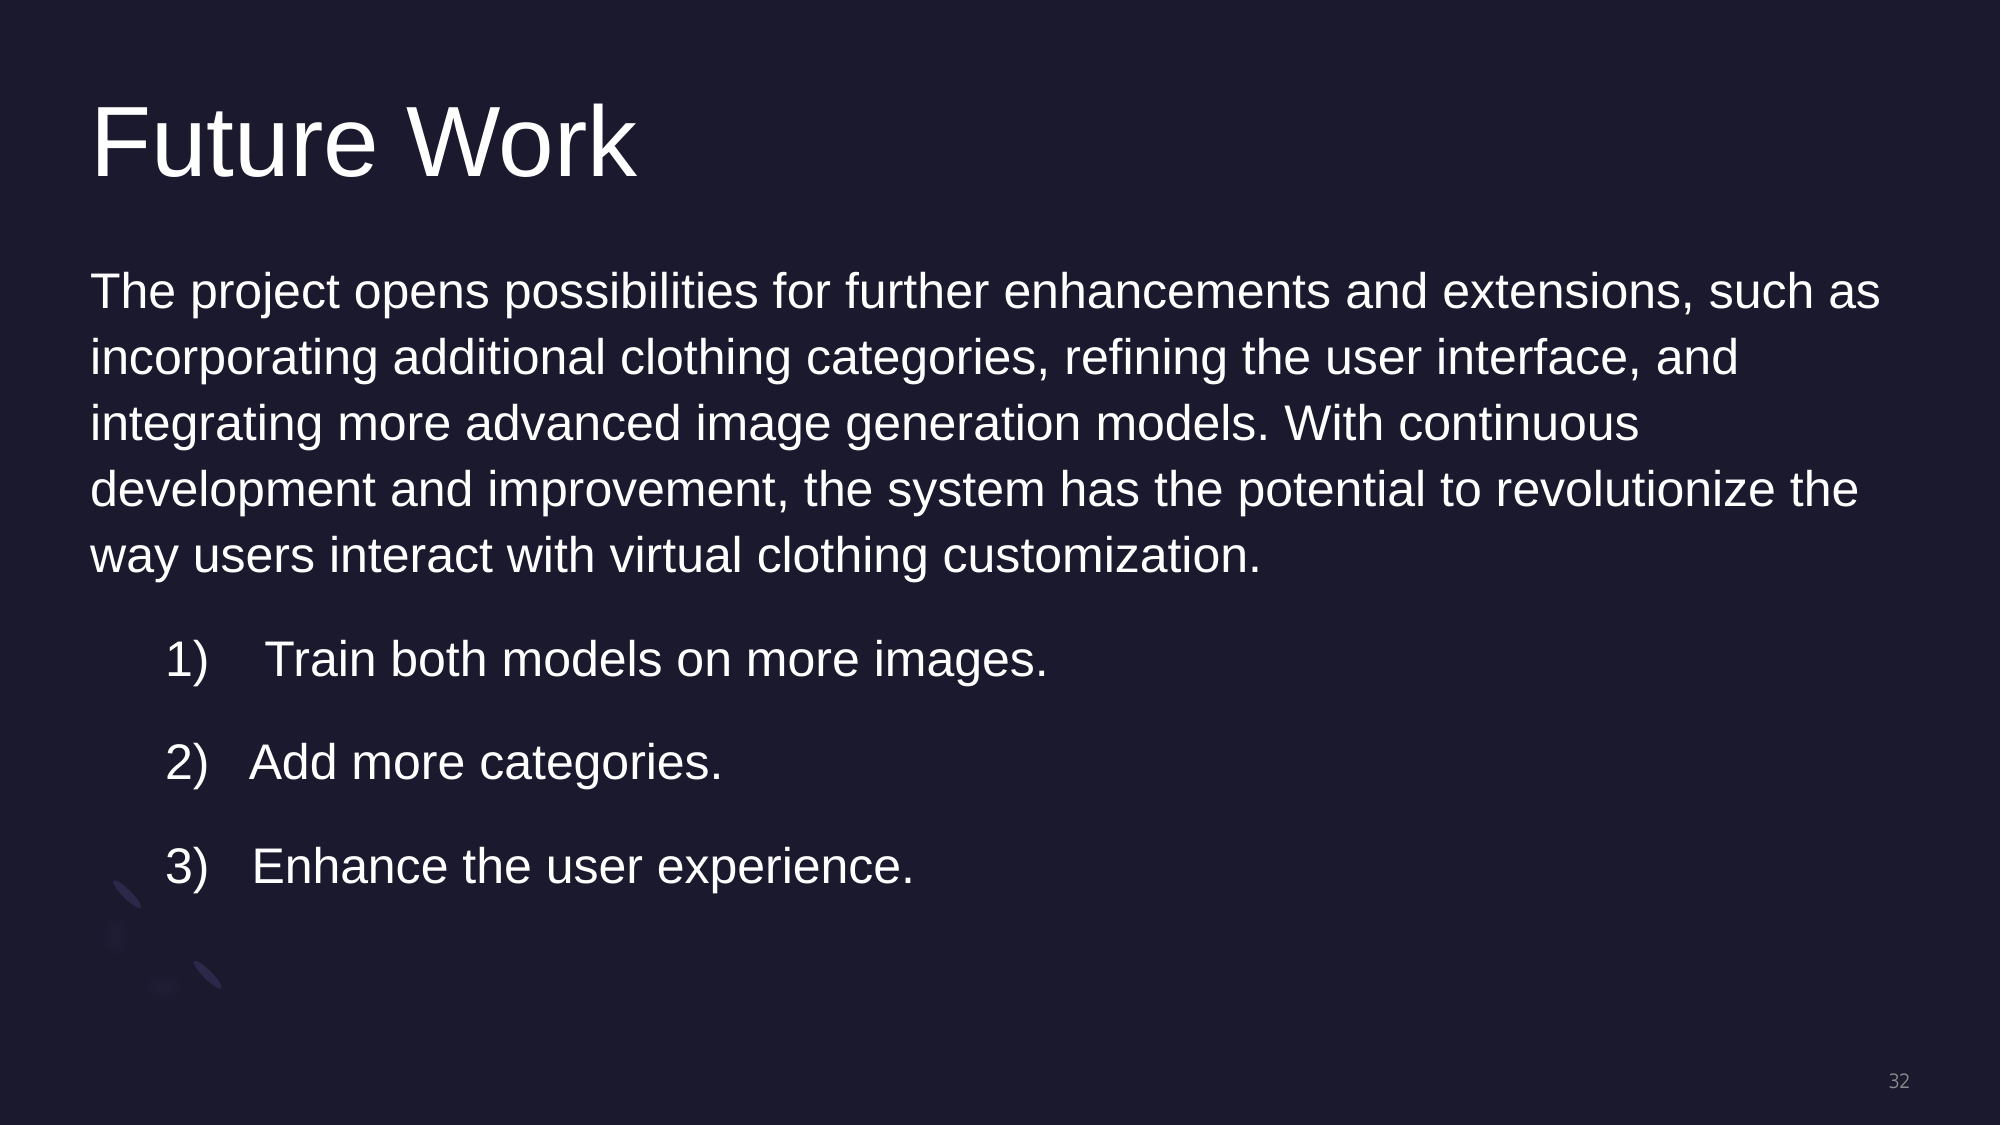

# Future Work
The project opens possibilities for further enhancements and extensions, such as incorporating additional clothing categories, refining the user interface, and integrating more advanced image generation models. With continuous development and improvement, the system has the potential to revolutionize the way users interact with virtual clothing customization.
1)    Train both models on more images.
2)   Add more categories.
3)   Enhance the user experience.

32